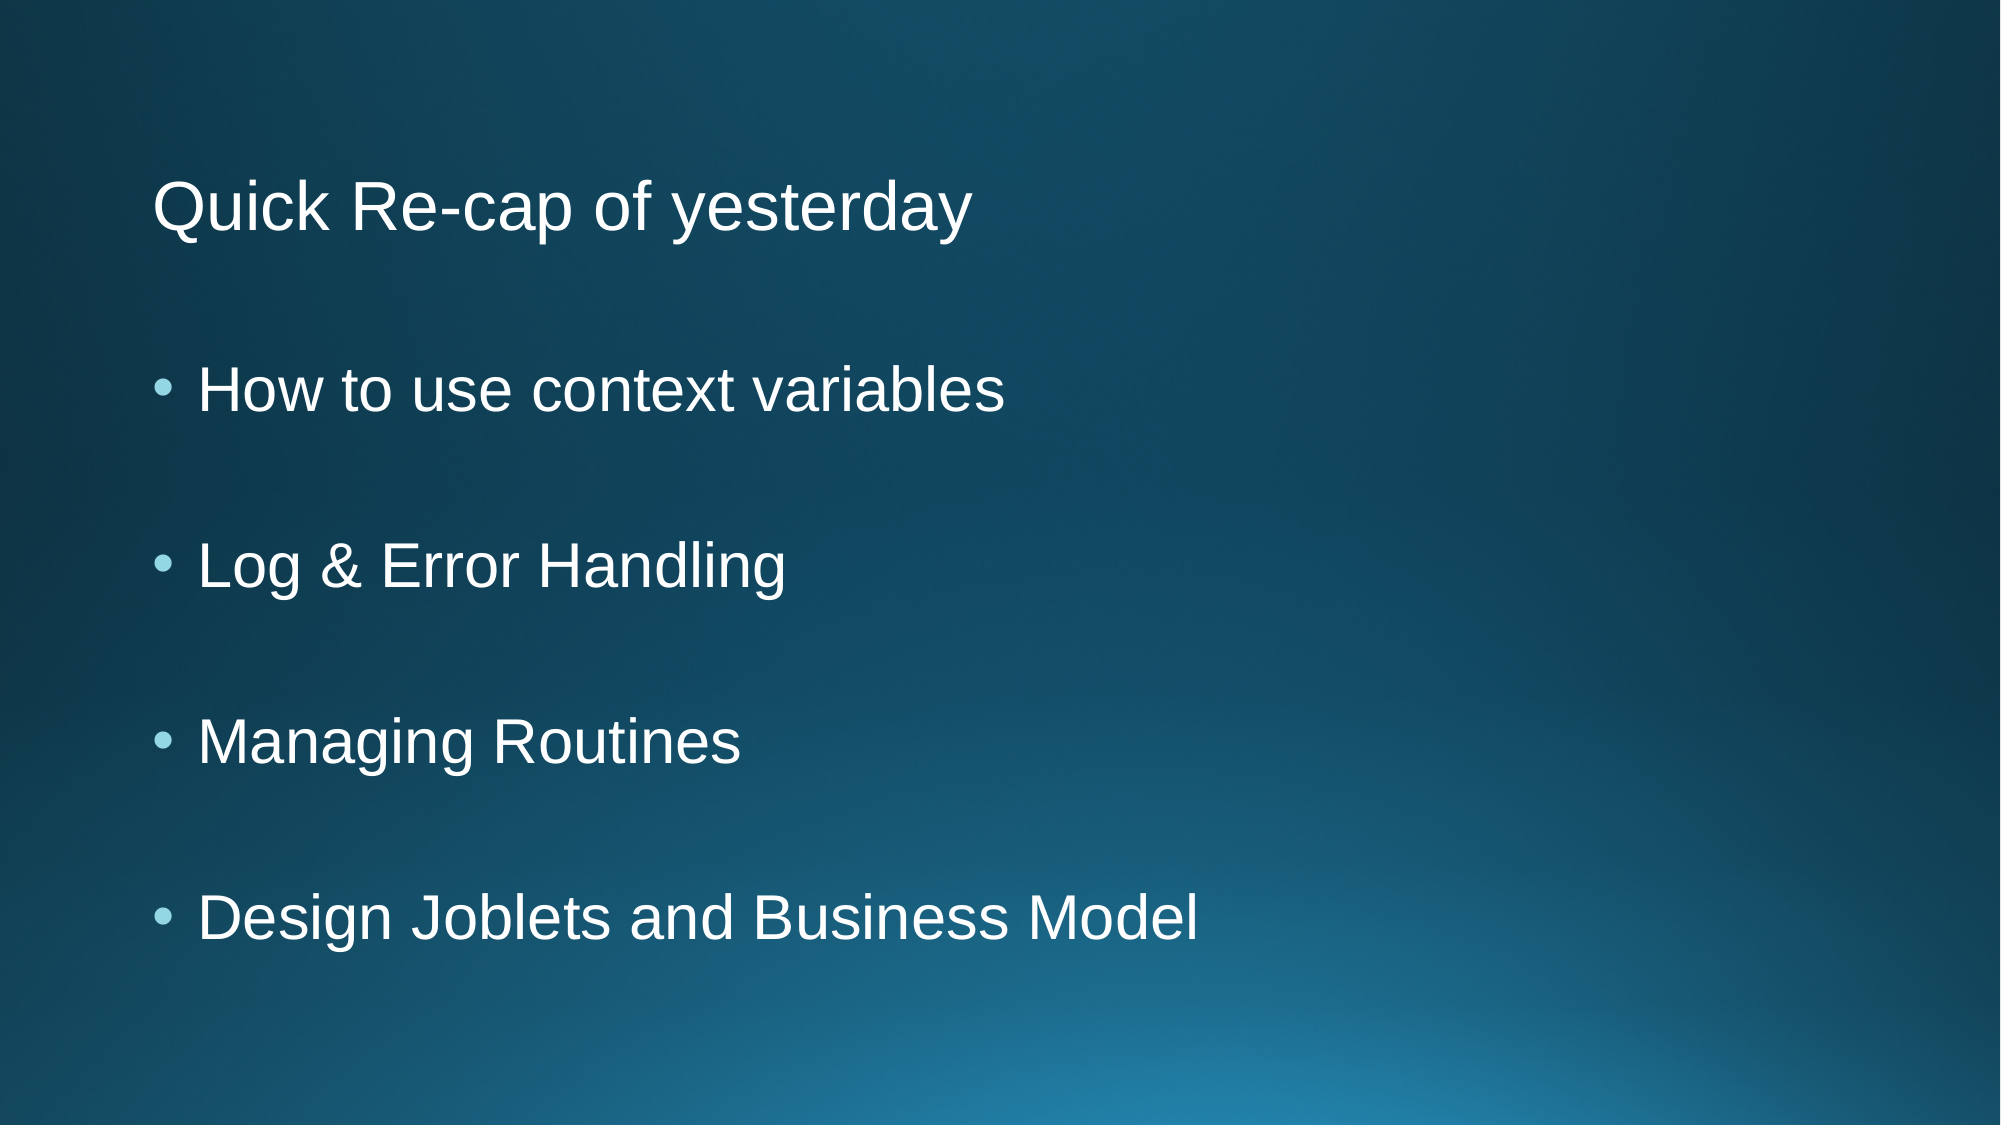

# Quick Re-cap of yesterday

How to use context variables

Log & Error Handling

Managing Routines

Design Joblets and Business Model